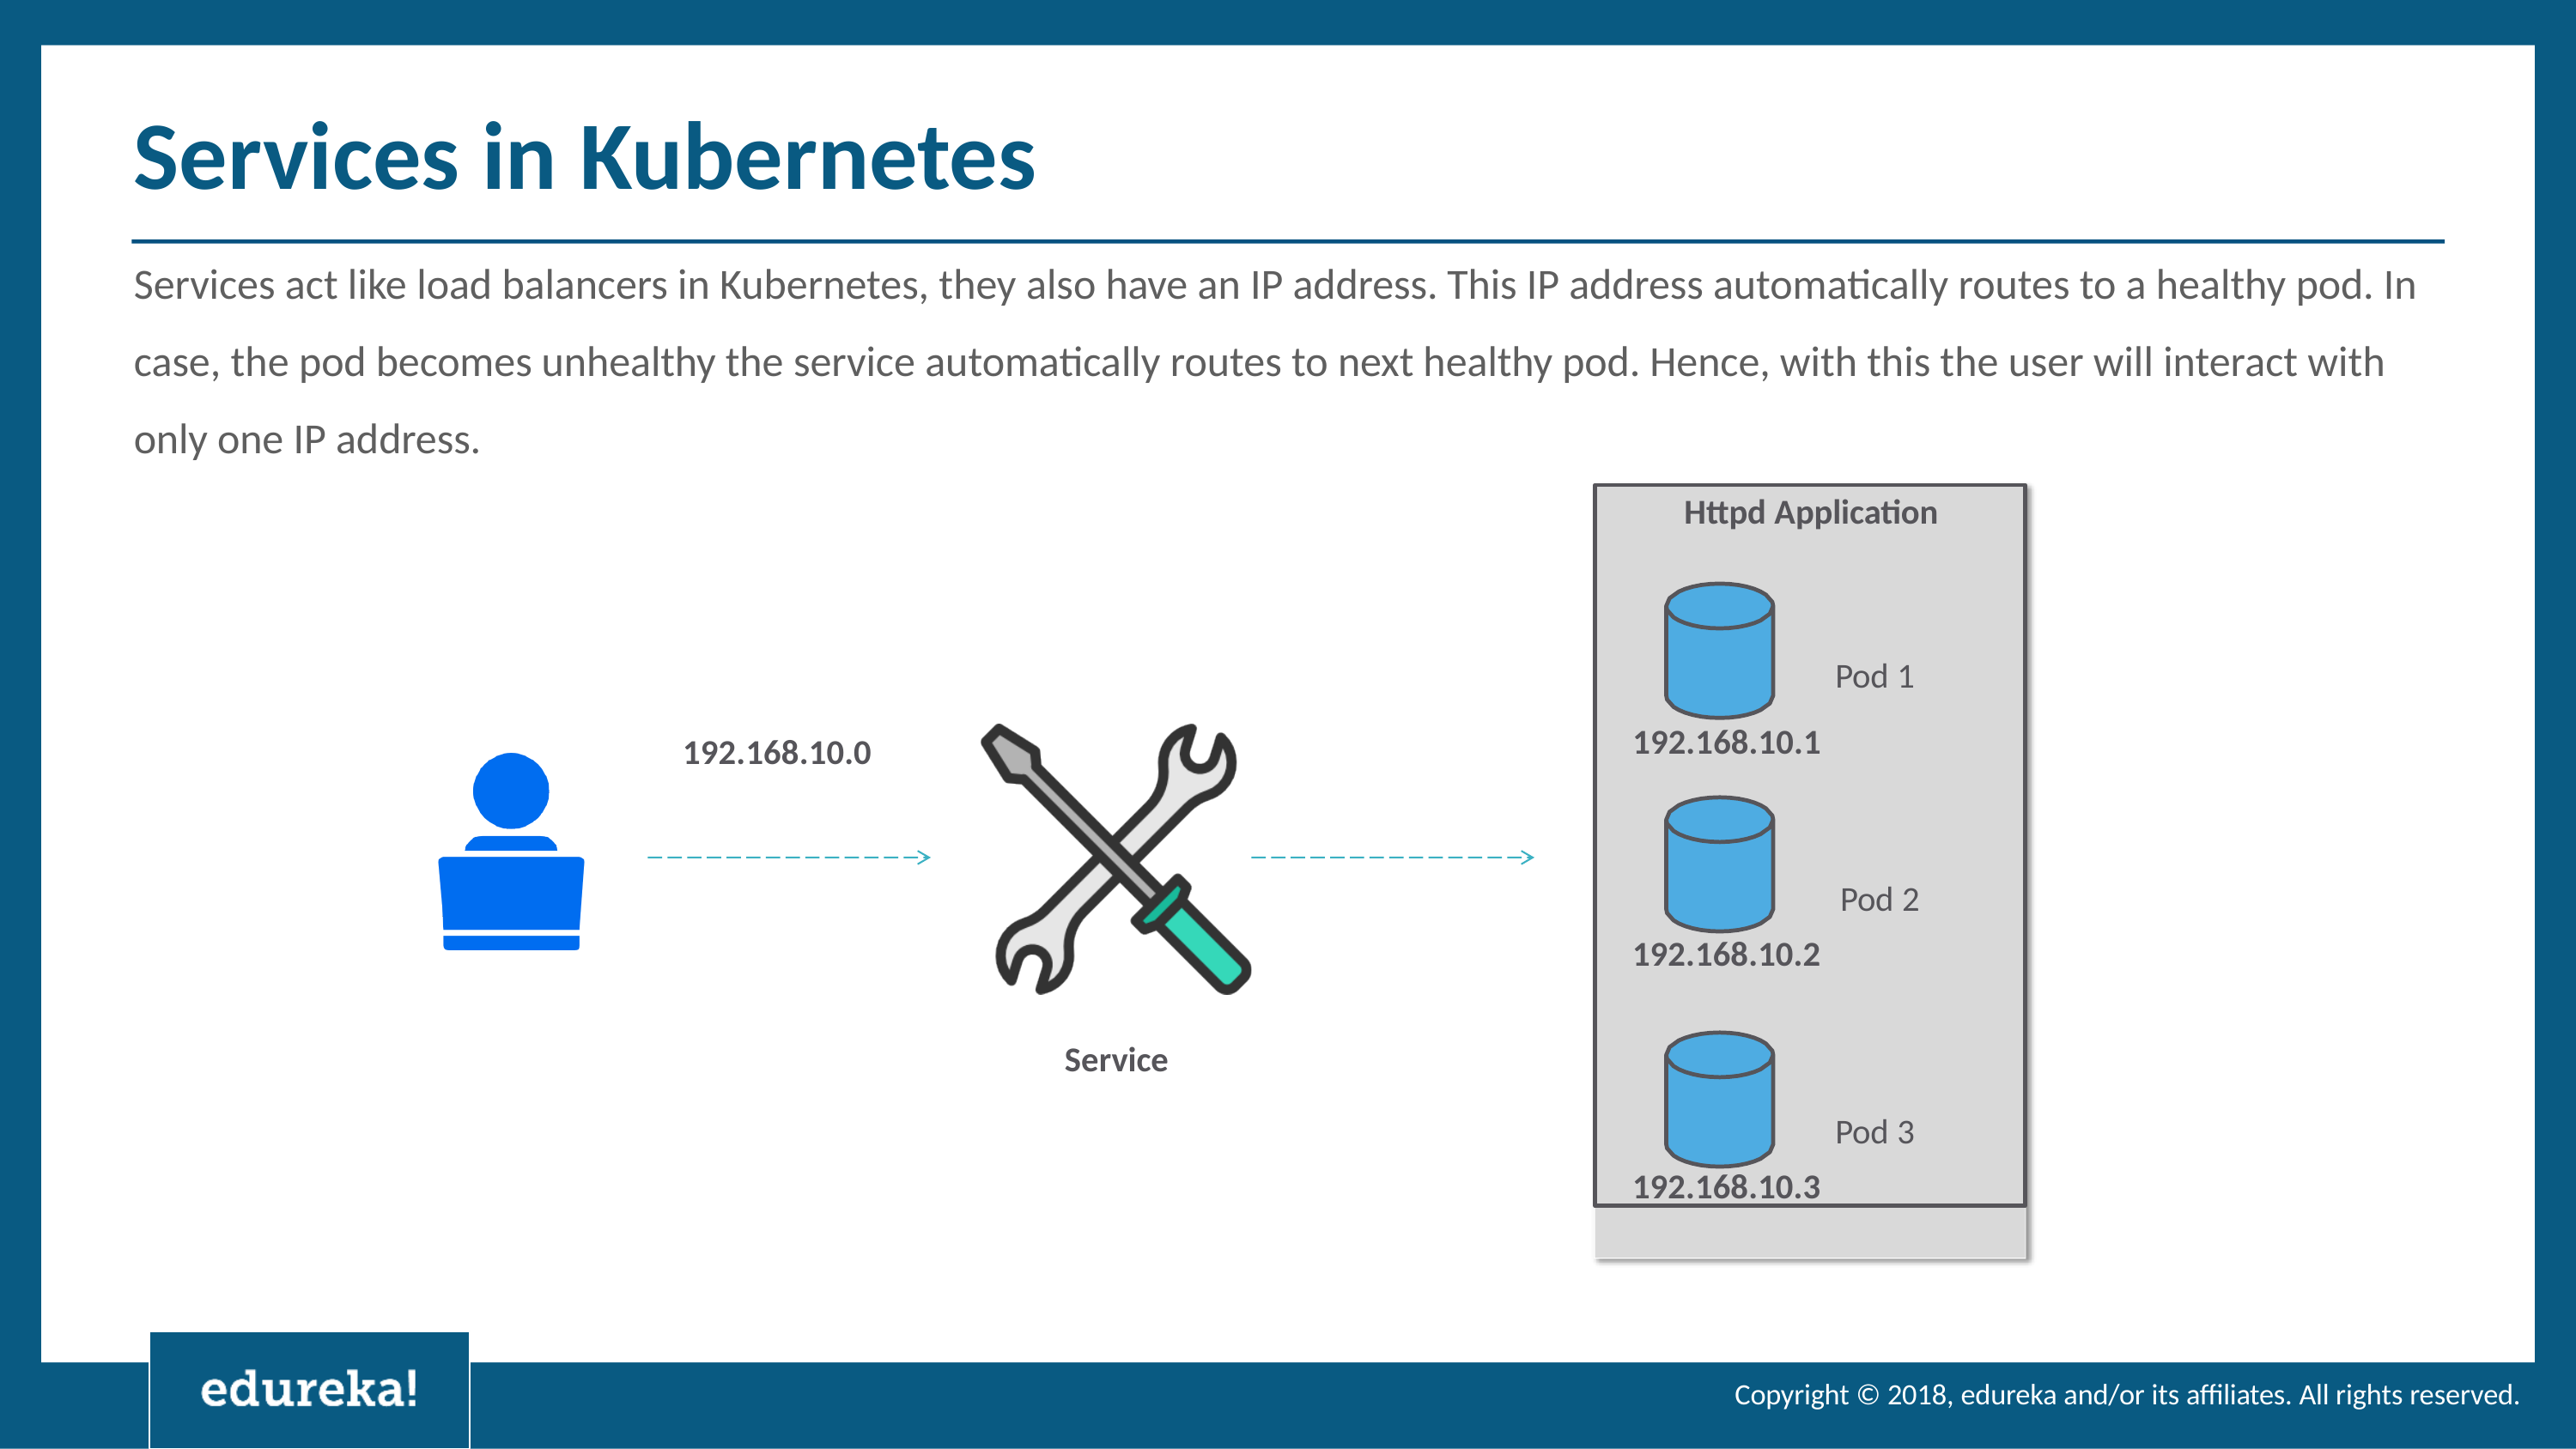

# Services in Kubernetes
Services act like load balancers in Kubernetes, they also have an IP address. This IP address automatically routes to a healthy pod. In  case, the pod becomes unhealthy the service automatically routes to next healthy pod. Hence, with this the user will interact with  only one IP address.
Httpd Application

Pod 1
192.168.10.1

Pod 2
192.168.10.2

Pod 3
192.168.10.3

192.168.10.0
Service
Copyright © 2018, edureka and/or its affiliates. All rights reserved.